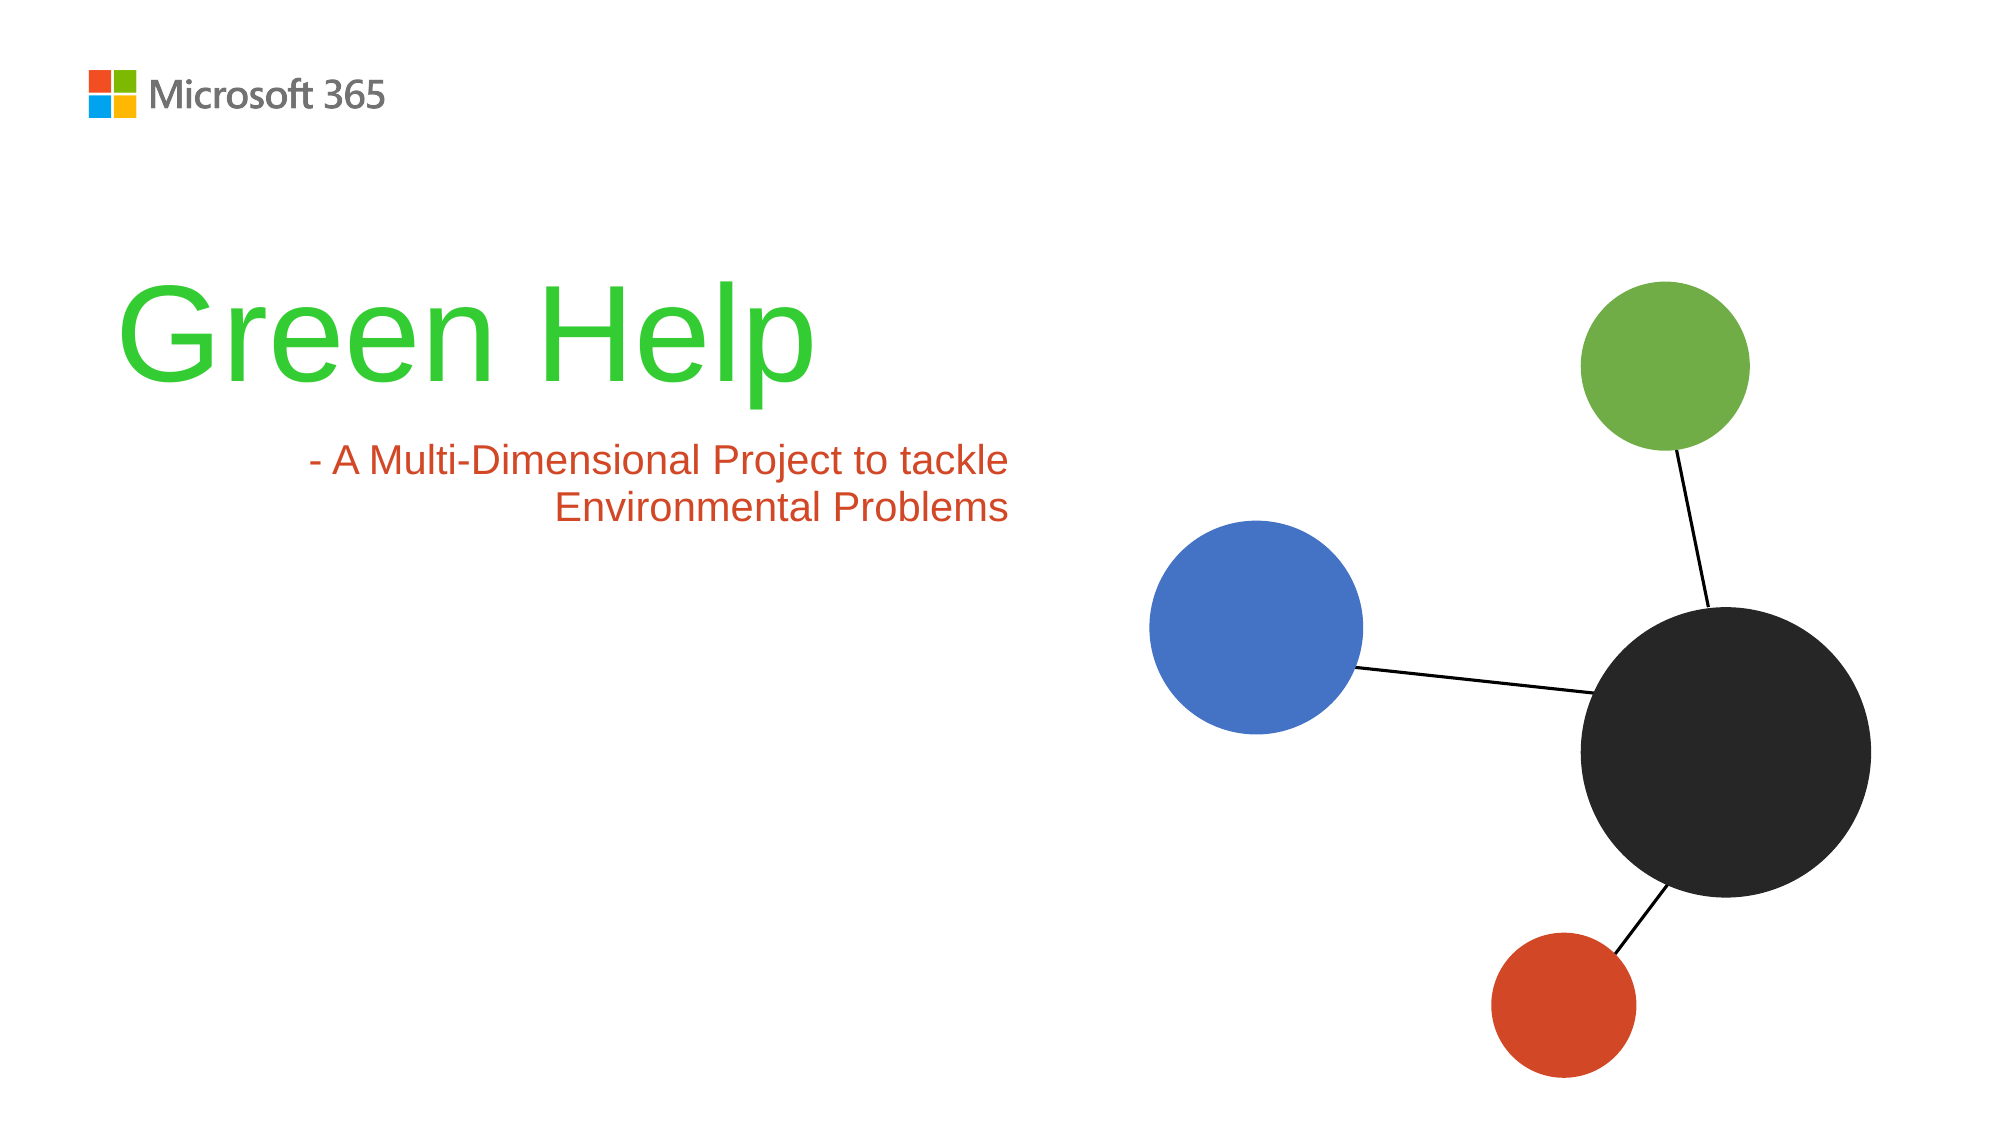

# Green Help

- A Multi-Dimensional Project to tackle Environmental Problems